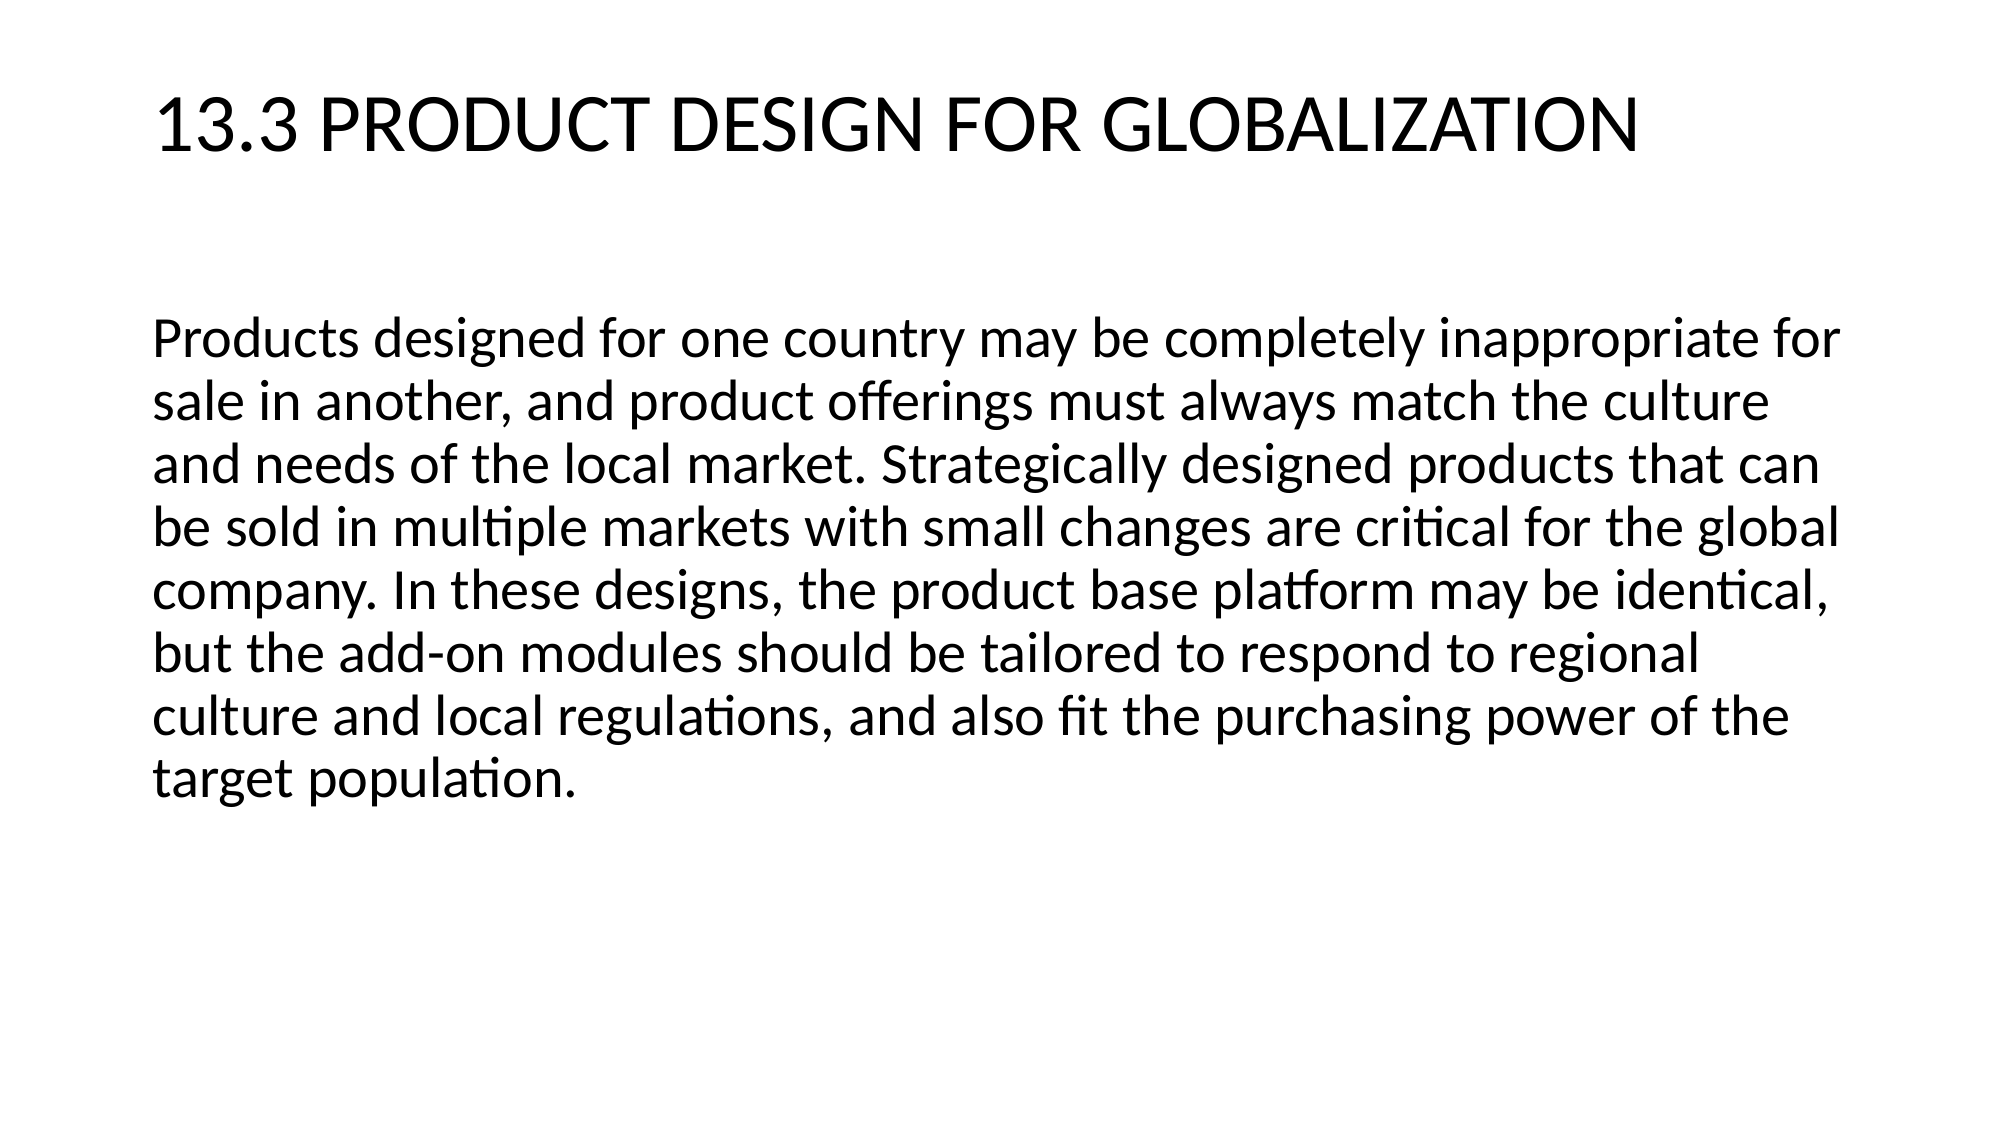

# 13.3 PRODUCT DESIGN FOR GLOBALIZATION
Products designed for one country may be completely inappropriate for sale in another, and product offerings must always match the culture and needs of the local market. Strategically designed products that can be sold in multiple markets with small changes are critical for the global company. In these designs, the product base platform may be identical, but the add-on modules should be tailored to respond to regional culture and local regulations, and also fit the purchasing power of the target population.